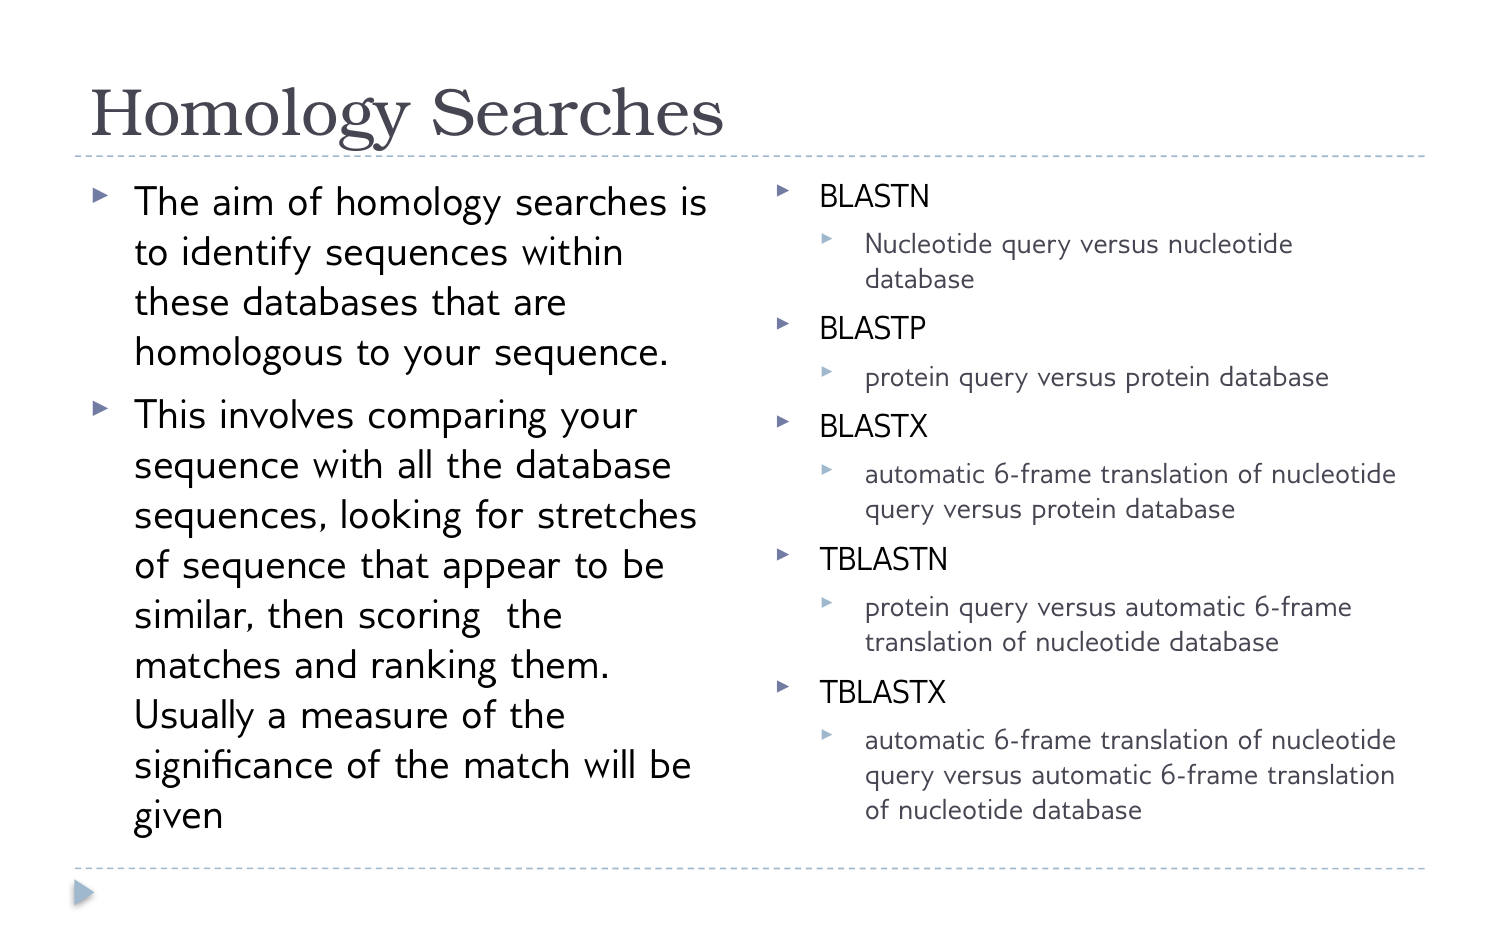

# Homology Searches
BLASTN
Nucleotide query versus nucleotide database
BLASTP
protein query versus protein database
BLASTX
automatic 6-frame translation of nucleotide query versus protein database
TBLASTN
protein query versus automatic 6-frame translation of nucleotide database
TBLASTX
automatic 6-frame translation of nucleotide query versus automatic 6-frame translation of nucleotide database

The aim of homology searches is to identify sequences within these databases that are homologous to your sequence.
This involves comparing your sequence with all the database sequences, looking for stretches of sequence that appear to be similar, then scoring  the matches and ranking them. Usually a measure of the significance of the match will be given